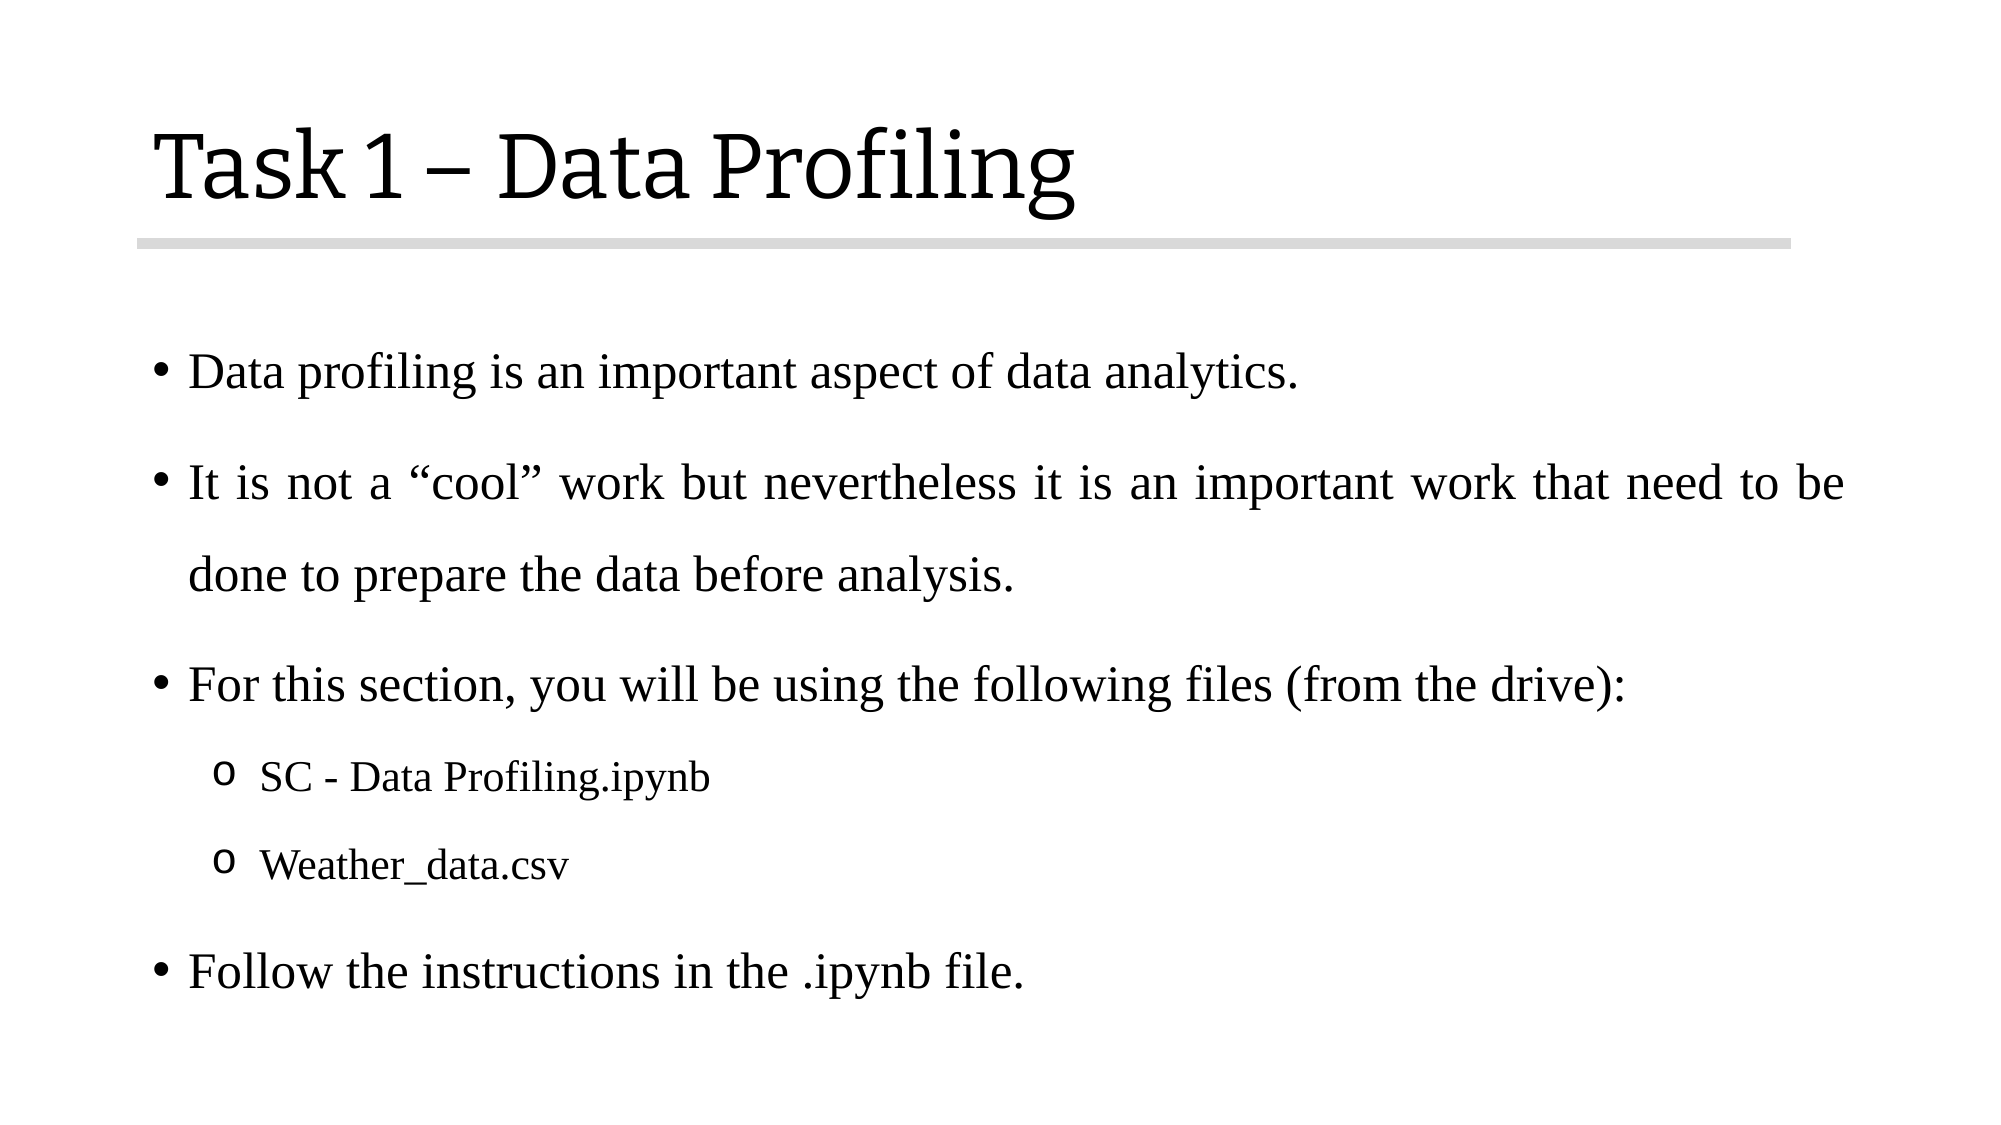

# Task 1 – Data Profiling
Data profiling is an important aspect of data analytics.
It is not a “cool” work but nevertheless it is an important work that need to be done to prepare the data before analysis.
For this section, you will be using the following files (from the drive):
SC - Data Profiling.ipynb
Weather_data.csv
Follow the instructions in the .ipynb file.